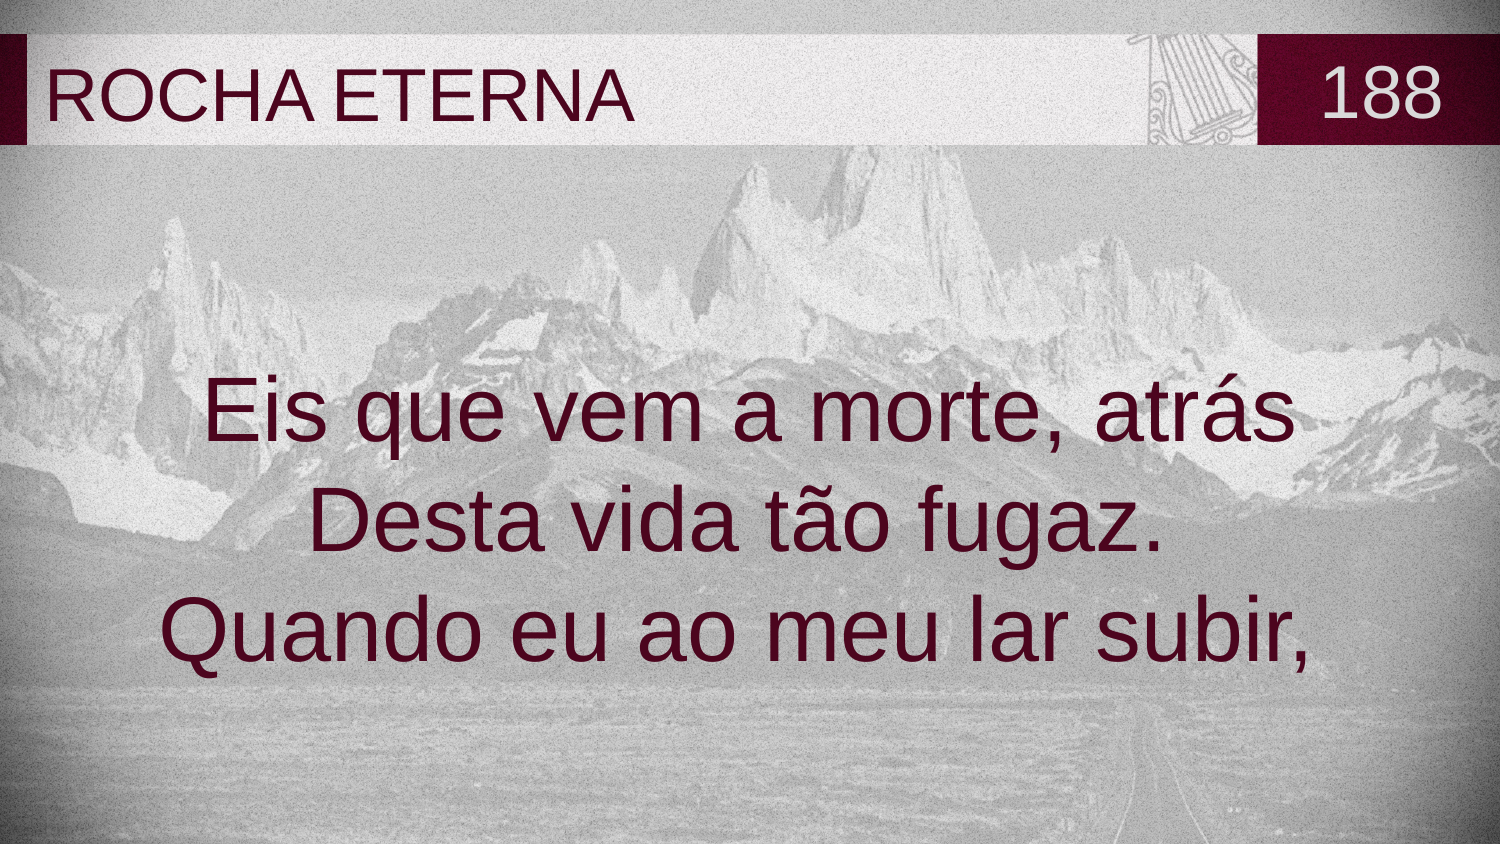

# ROCHA ETERNA
188
Eis que vem a morte, atrás
Desta vida tão fugaz.
Quando eu ao meu lar subir,